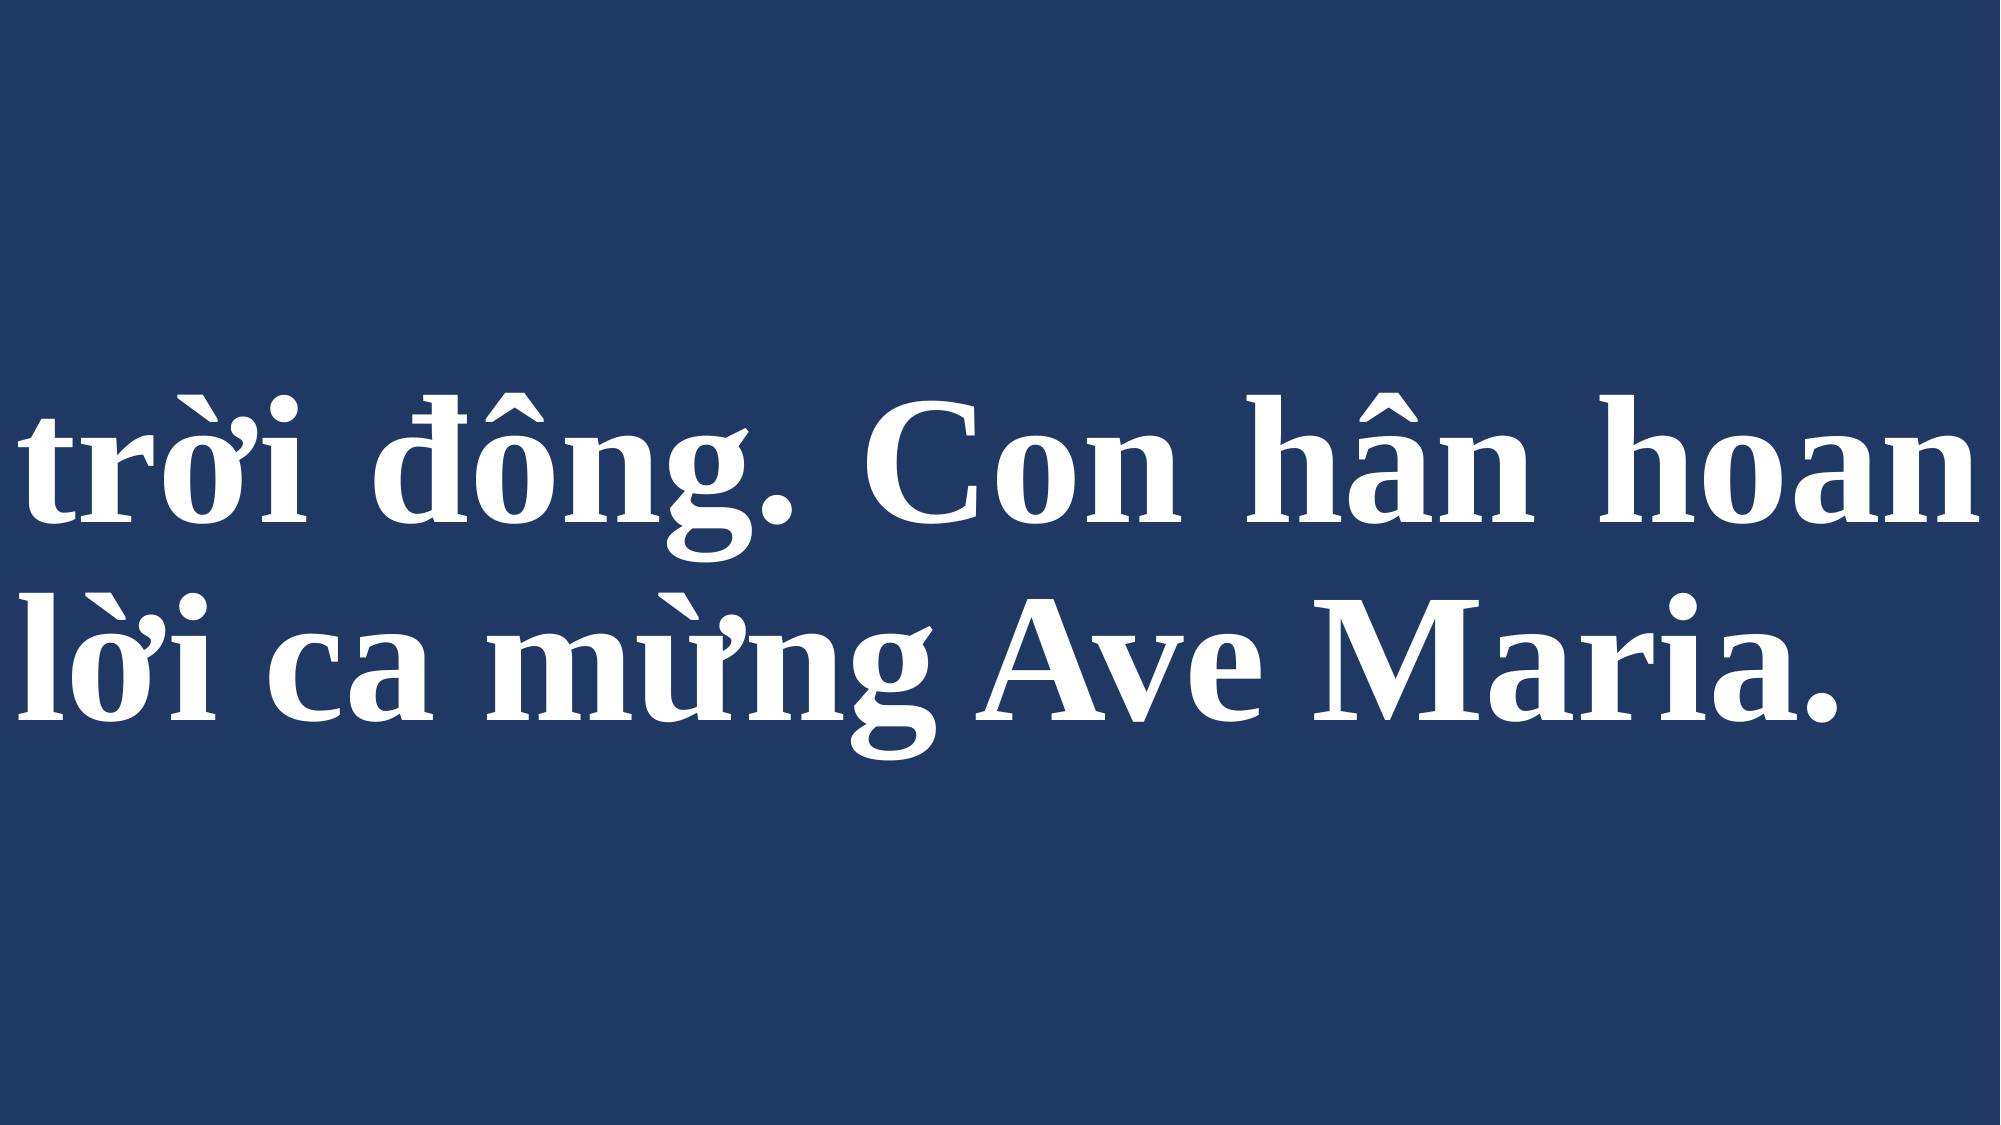

# trời đông. Con hân hoan lời ca mừng Ave Maria.